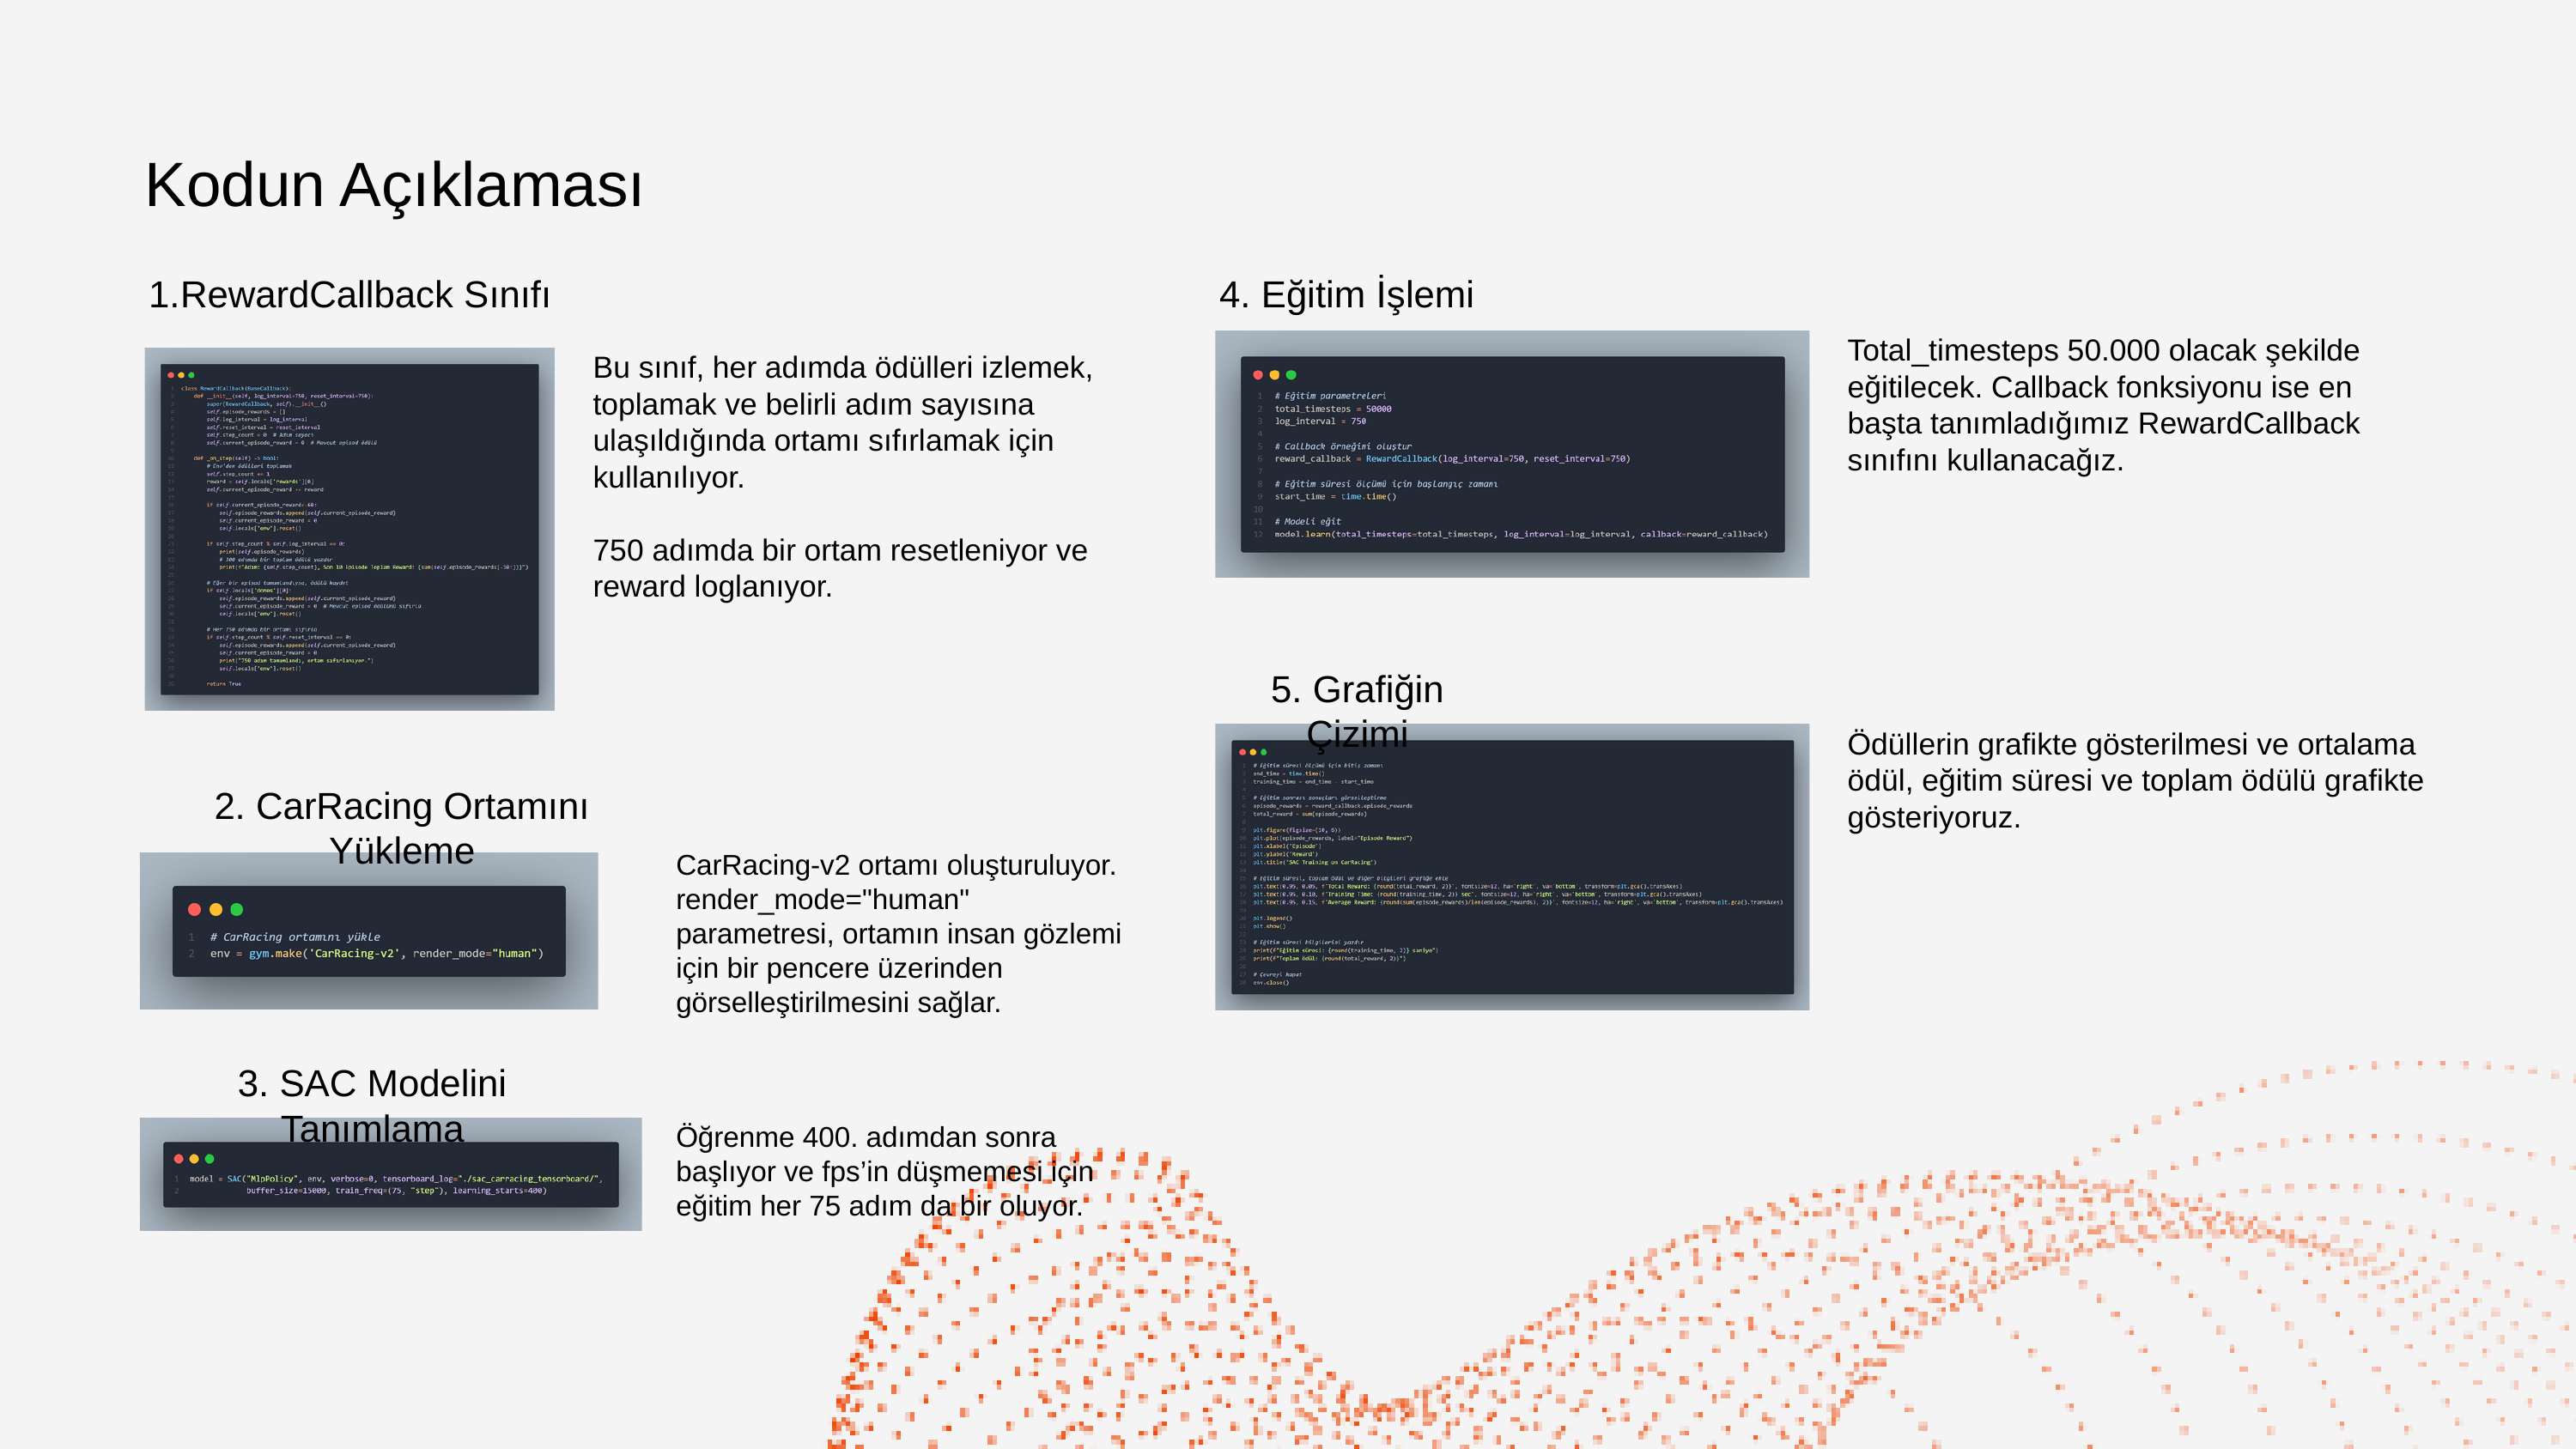

Kodun Açıklaması
RewardCallback Sınıfı
4. Eğitim İşlemi

Total_timesteps 50.000 olacak şekilde eğitilecek. Callback fonksiyonu ise en başta tanımladığımız RewardCallback sınıfını kullanacağız.

Bu sınıf, her adımda ödülleri izlemek, toplamak ve belirli adım sayısına ulaşıldığında ortamı sıfırlamak için kullanılıyor.

750 adımda bir ortam resetleniyor ve reward loglanıyor.
5. Grafiğin Çizimi

Ödüllerin grafikte gösterilmesi ve ortalama ödül, eğitim süresi ve toplam ödülü grafikte gösteriyoruz.
2. CarRacing Ortamını Yükleme
CarRacing-v2 ortamı oluşturuluyor. render_mode="human" parametresi, ortamın insan gözlemi için bir pencere üzerinden görselleştirilmesini sağlar.

3. SAC Modelini Tanımlama

Öğrenme 400. adımdan sonra başlıyor ve fps’in düşmemesi için eğitim her 75 adım da bir oluyor.